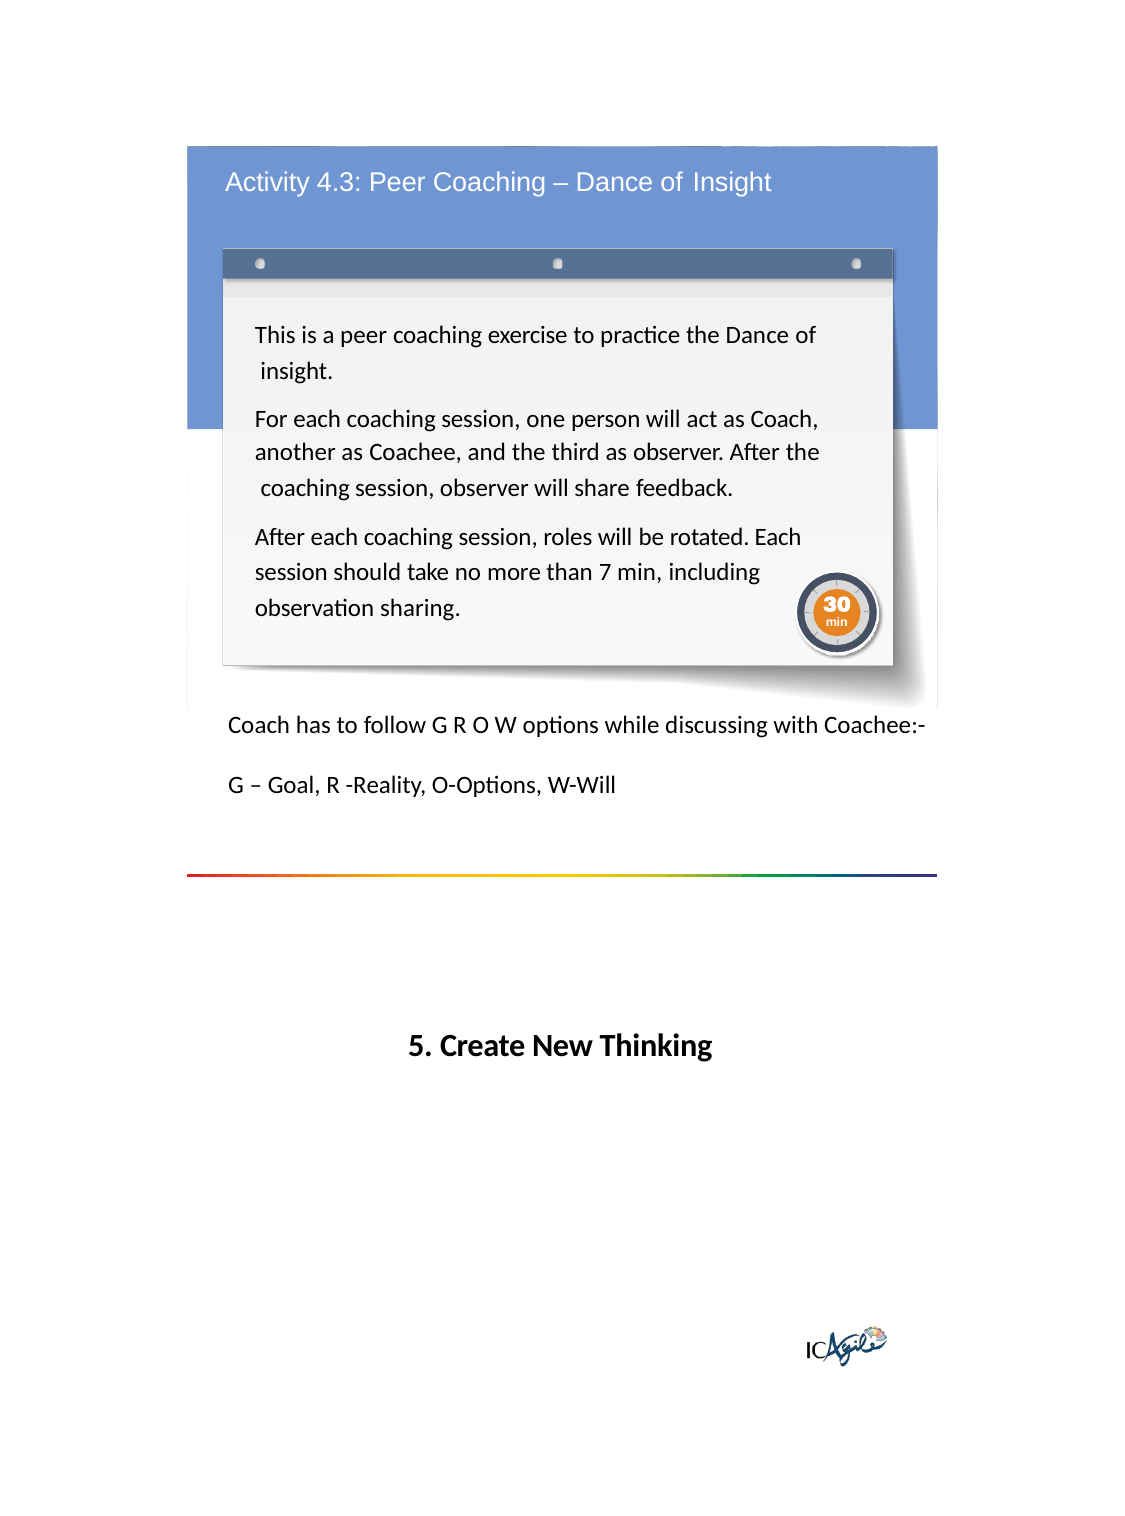

Activity 4.3: Peer Coaching – Dance of Insight

This is a peer coaching exercise to practice the Dance of  insight.
For each coaching session, one person will act as Coach,

another as Coachee, and the third as observer. After the  coaching session, observer will share feedback.
After each coaching session, roles will be rotated. Each  session should take no more than 7 min, including  observation sharing.

30
min

Coach has to follow G R O W options while discussing with Coachee:-

G – Goal, R -Reality, O-Options, W-Will

5. Create New Thinking